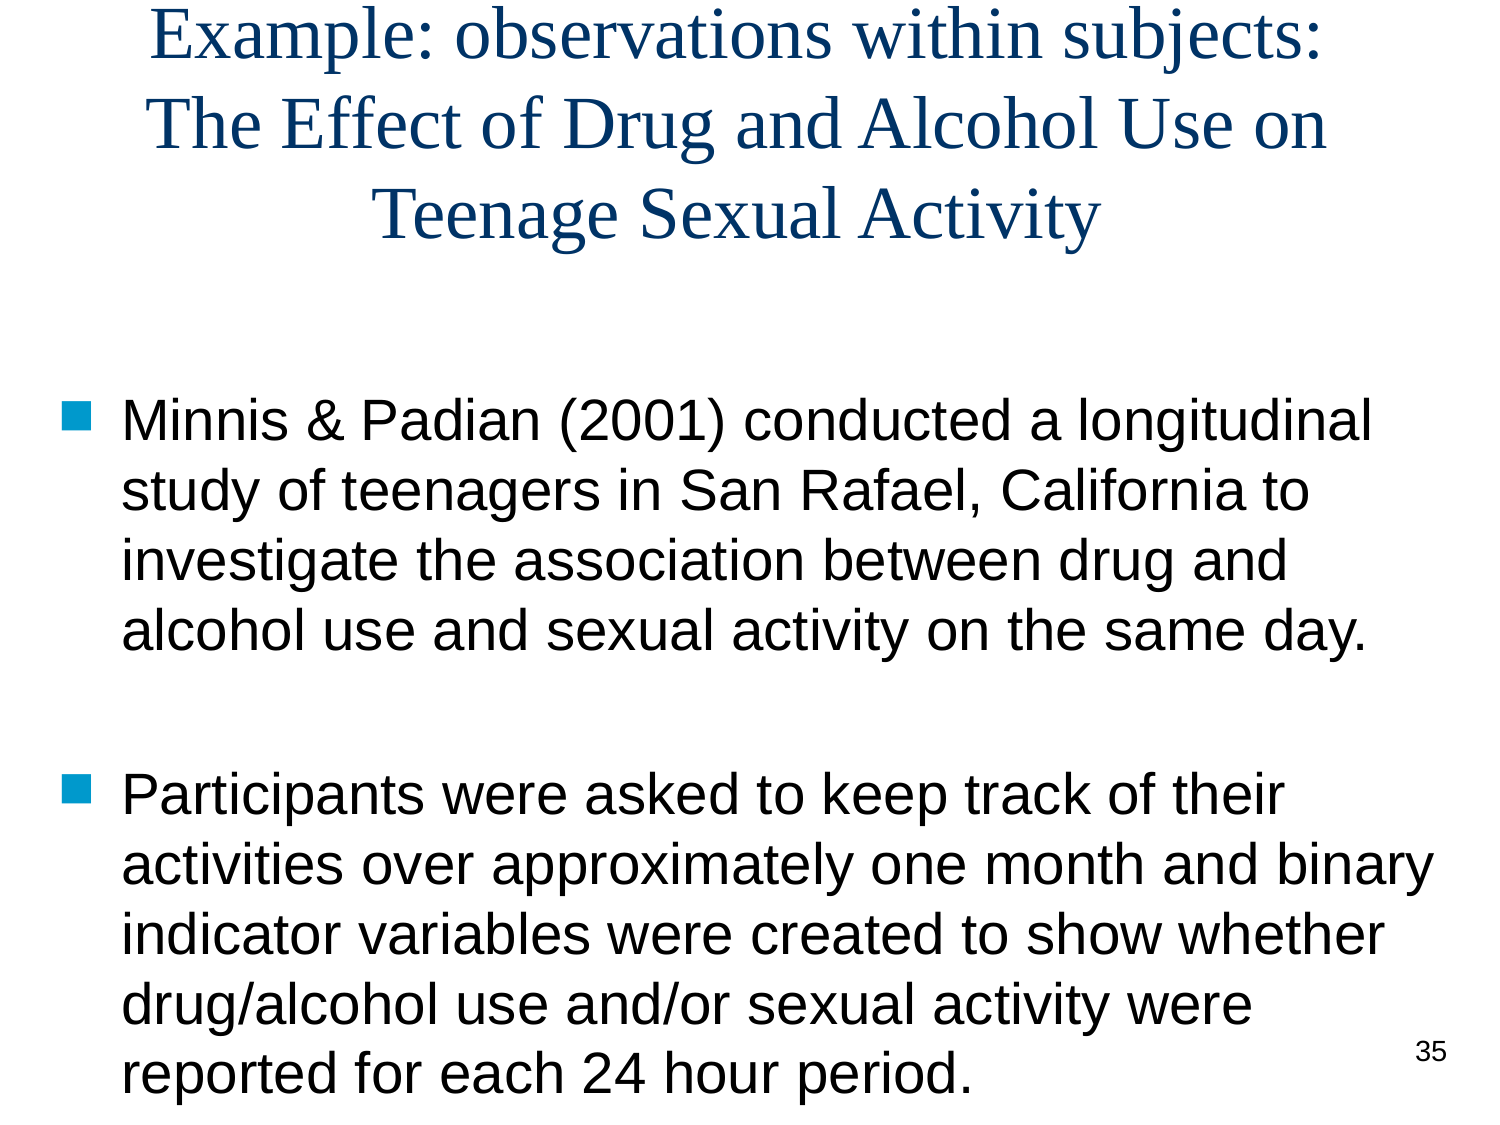

# Example: observations within subjects: The Effect of Drug and Alcohol Use on Teenage Sexual Activity
Minnis & Padian (2001) conducted a longitudinal study of teenagers in San Rafael, California to investigate the association between drug and alcohol use and sexual activity on the same day.

Participants were asked to keep track of their activities over approximately one month and binary indicator variables were created to show whether drug/alcohol use and/or sexual activity were reported for each 24 hour period.
35